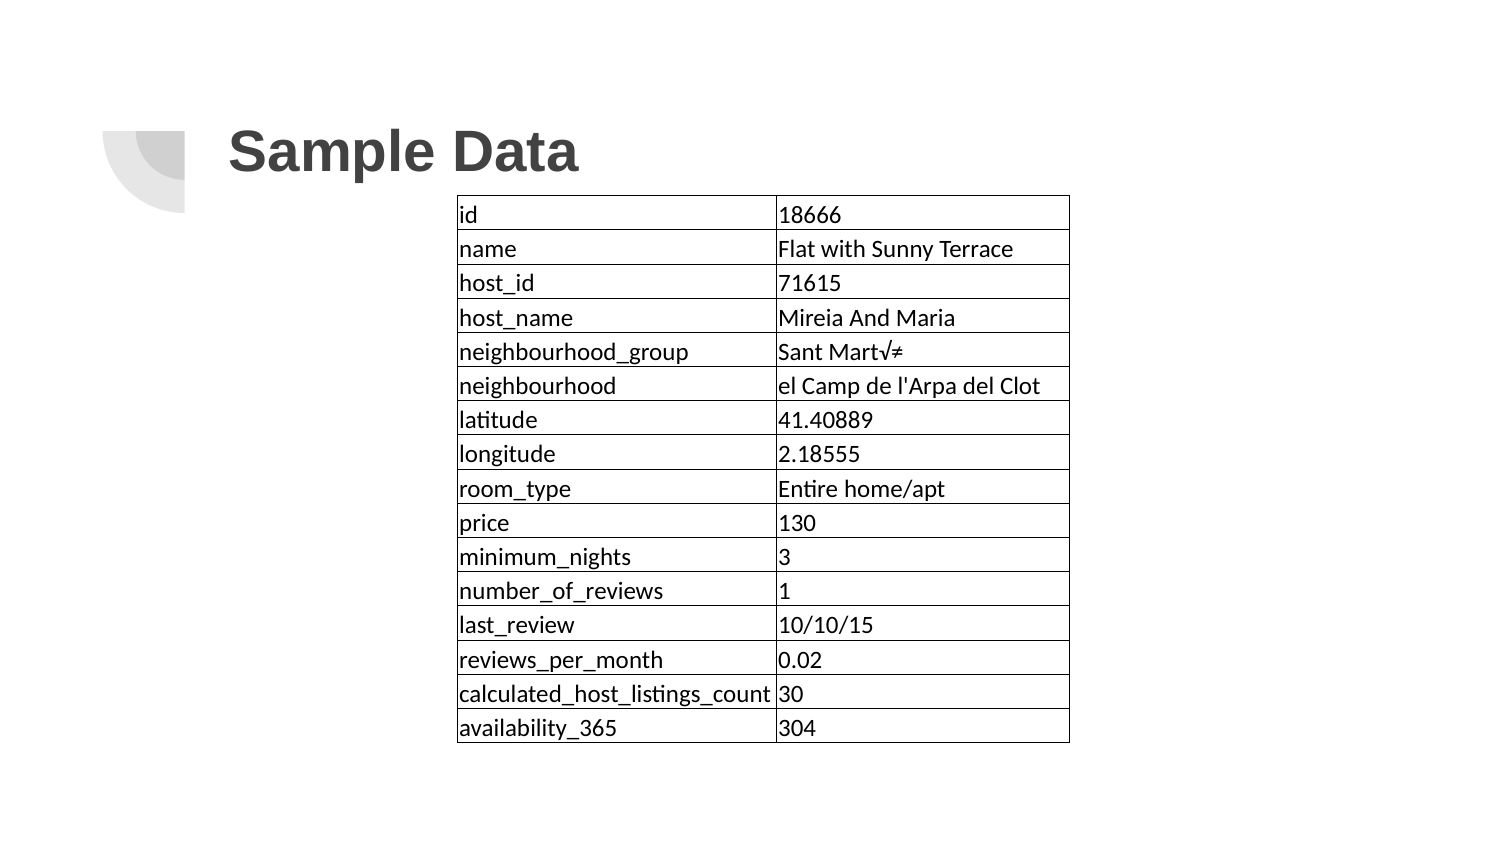

# Sample Data
| id | 18666 |
| --- | --- |
| name | Flat with Sunny Terrace |
| host\_id | 71615 |
| host\_name | Mireia And Maria |
| neighbourhood\_group | Sant Mart√≠ |
| neighbourhood | el Camp de l'Arpa del Clot |
| latitude | 41.40889 |
| longitude | 2.18555 |
| room\_type | Entire home/apt |
| price | 130 |
| minimum\_nights | 3 |
| number\_of\_reviews | 1 |
| last\_review | 10/10/15 |
| reviews\_per\_month | 0.02 |
| calculated\_host\_listings\_count | 30 |
| availability\_365 | 304 |